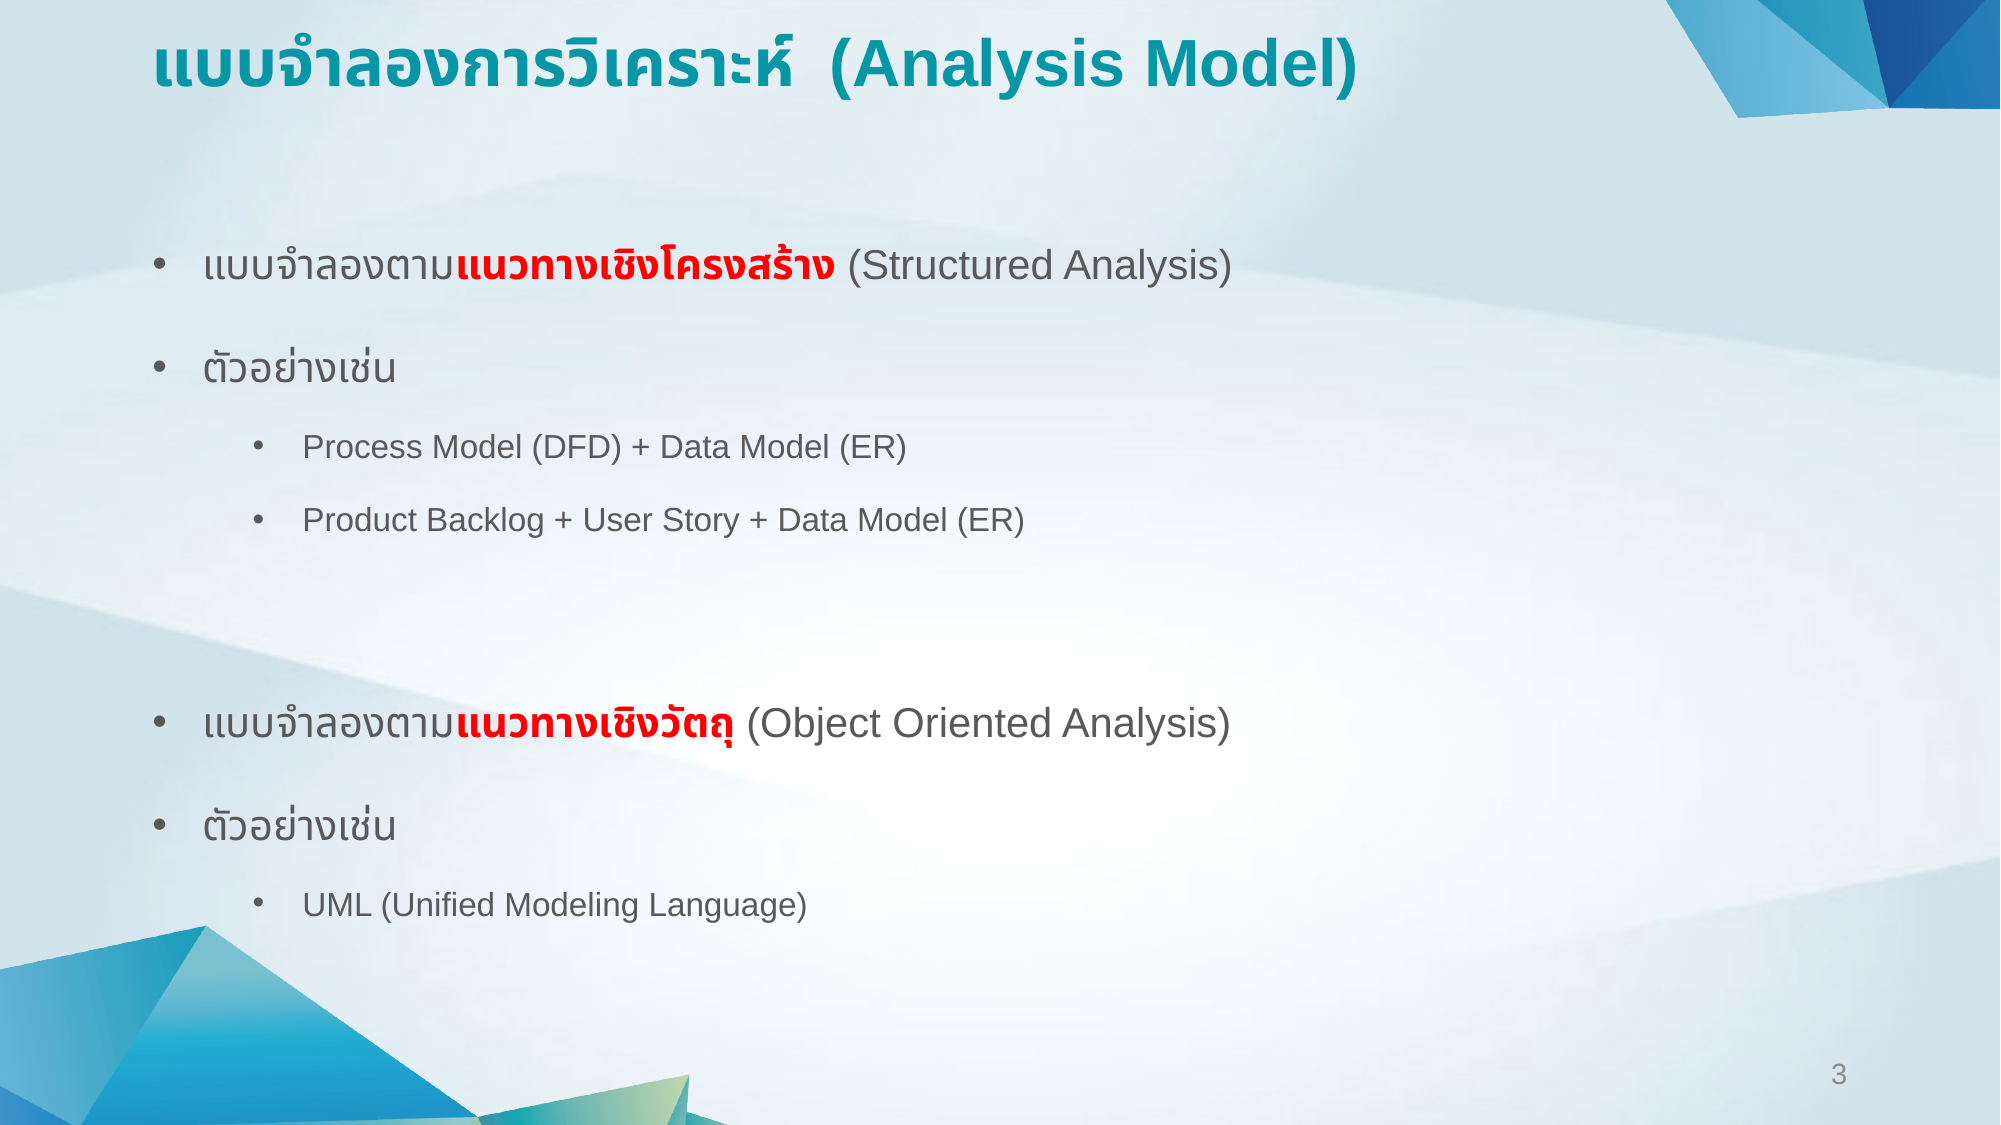

# แบบจำลองการวิเคราะห์  (Analysis Model)
แบบจำลองตามแนวทางเชิงโครงสร้าง (Structured Analysis)
ตัวอย่างเช่น
Process Model (DFD) + Data Model (ER)
Product Backlog + User Story + Data Model (ER)

แบบจำลองตามแนวทางเชิงวัตถุ (Object Oriented Analysis)
ตัวอย่างเช่น
UML (Unified Modeling Language)
3